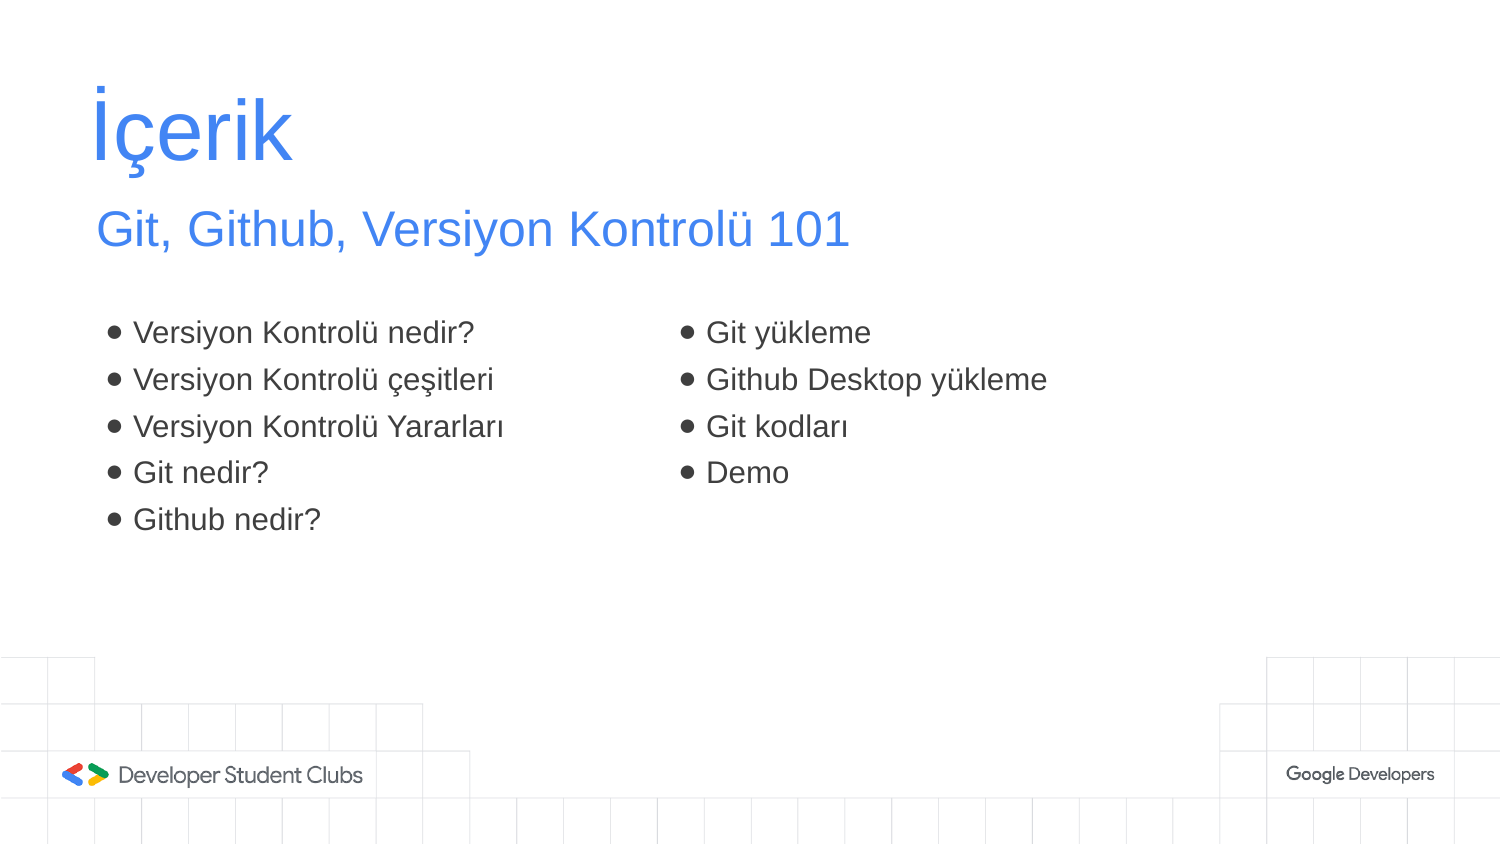

# İçerik
Git, Github, Versiyon Kontrolü 101
Versiyon Kontrolü nedir?
Versiyon Kontrolü çeşitleri
Versiyon Kontrolü Yararları
Git nedir?
Github nedir?

Git yükleme
Github Desktop yükleme
Git kodları
Demo